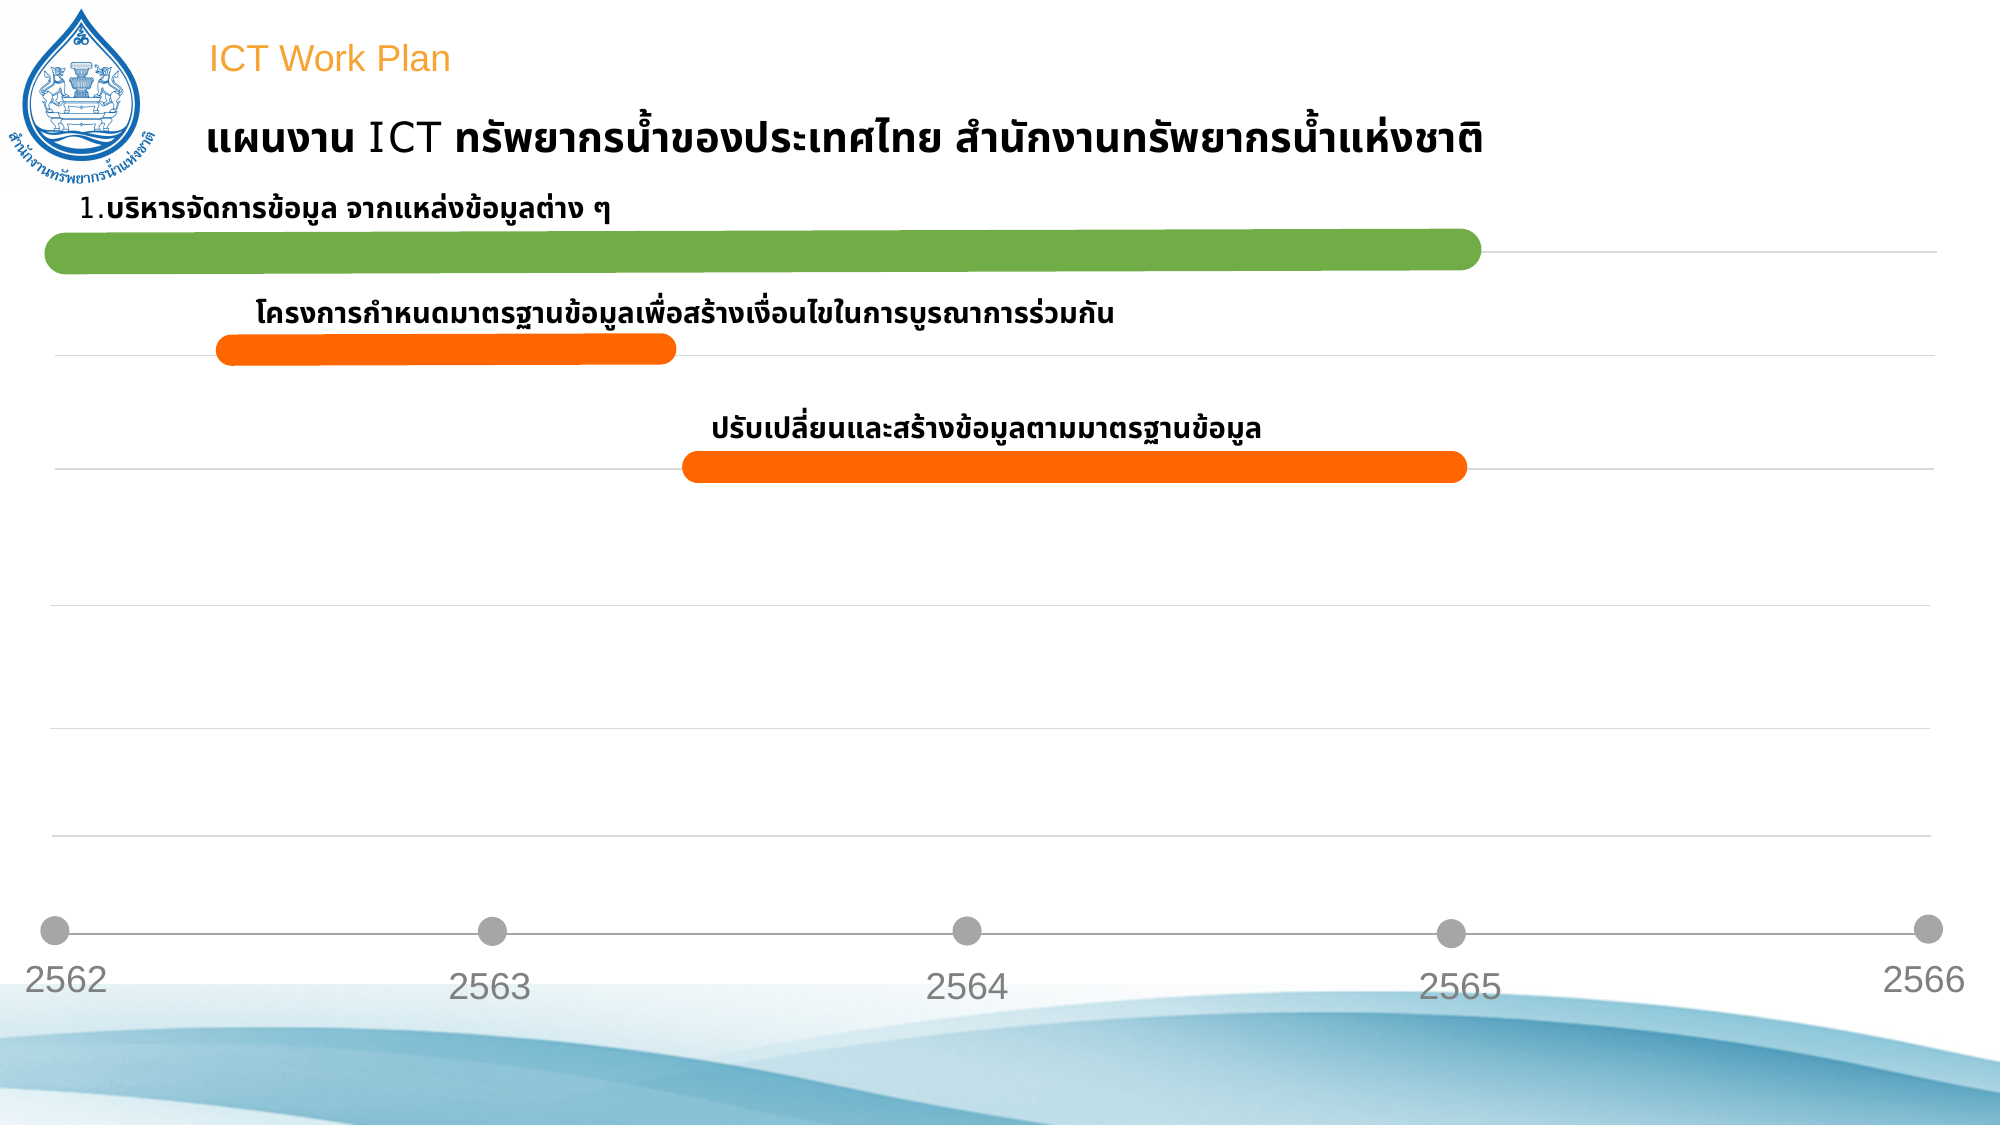

ICT Work Plan
# แผนงาน ICT ทรัพยากรน้ำของประเทศไทย สำนักงานทรัพยากรน้ำแห่งชาติ
1.บริหารจัดการข้อมูล จากแหล่งข้อมูลต่าง ๆ
โครงการกำหนดมาตรฐานข้อมูลเพื่อสร้างเงื่อนไขในการบูรณาการร่วมกัน
ปรับเปลี่ยนและสร้างข้อมูลตามมาตรฐานข้อมูล

2562
2566
2563
2564
2565